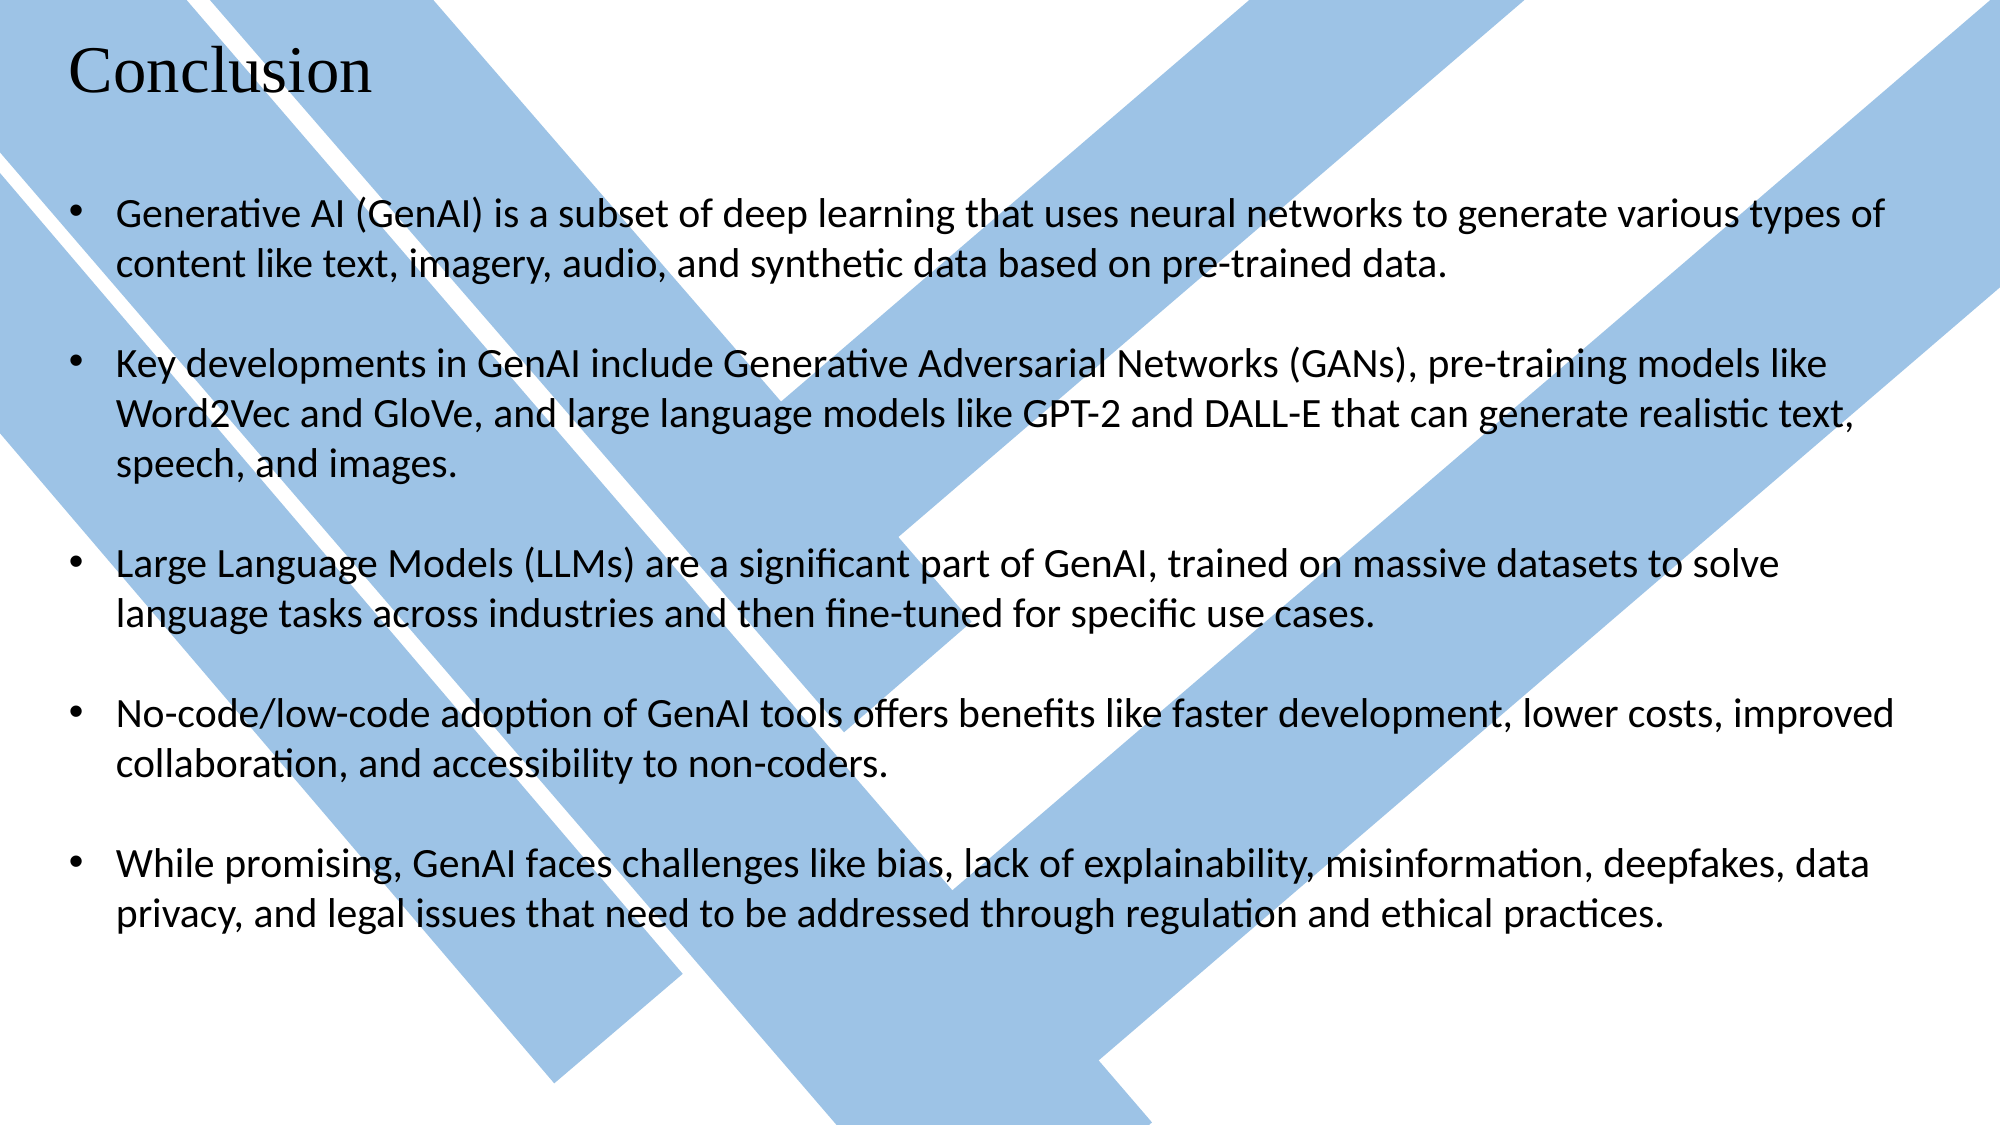

Conclusion

Generative AI (GenAI) is a subset of deep learning that uses neural networks to generate various types of content like text, imagery, audio, and synthetic data based on pre-trained data.

Key developments in GenAI include Generative Adversarial Networks (GANs), pre-training models like Word2Vec and GloVe, and large language models like GPT-2 and DALL-E that can generate realistic text, speech, and images.

Large Language Models (LLMs) are a significant part of GenAI, trained on massive datasets to solve language tasks across industries and then fine-tuned for specific use cases.

No-code/low-code adoption of GenAI tools offers benefits like faster development, lower costs, improved collaboration, and accessibility to non-coders.

While promising, GenAI faces challenges like bias, lack of explainability, misinformation, deepfakes, data privacy, and legal issues that need to be addressed through regulation and ethical practices.